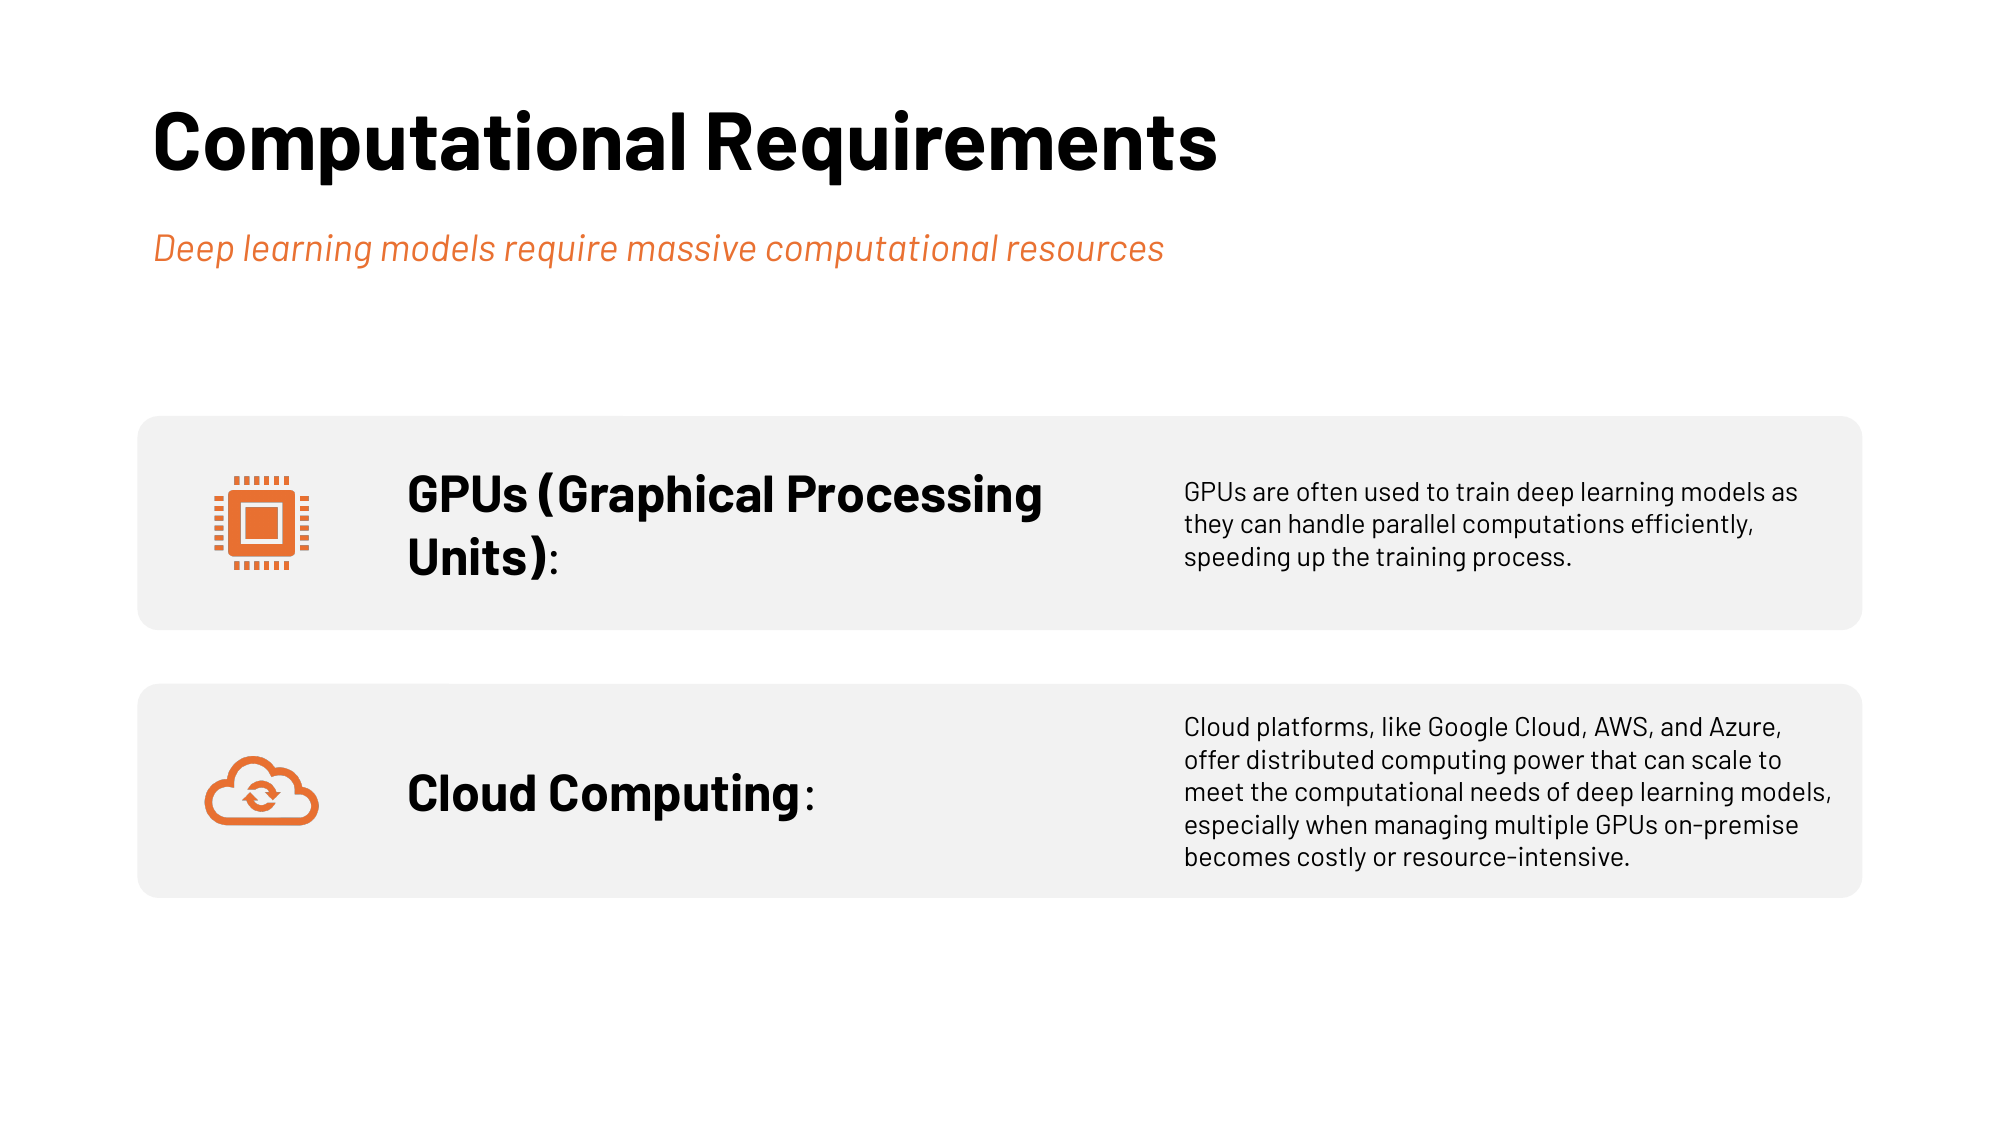

# Computational Requirements Deep learning models require massive computational resources
GPUs (Graphical Processing Units):
GPUs are often used to train deep learning models as they can handle parallel computations efficiently, speeding up the training process.
Cloud Computing:
Cloud platforms, like Google Cloud, AWS, and Azure, offer distributed computing power that can scale to meet the computational needs of deep learning models, especially when managing multiple GPUs on-premise becomes costly or resource-intensive.